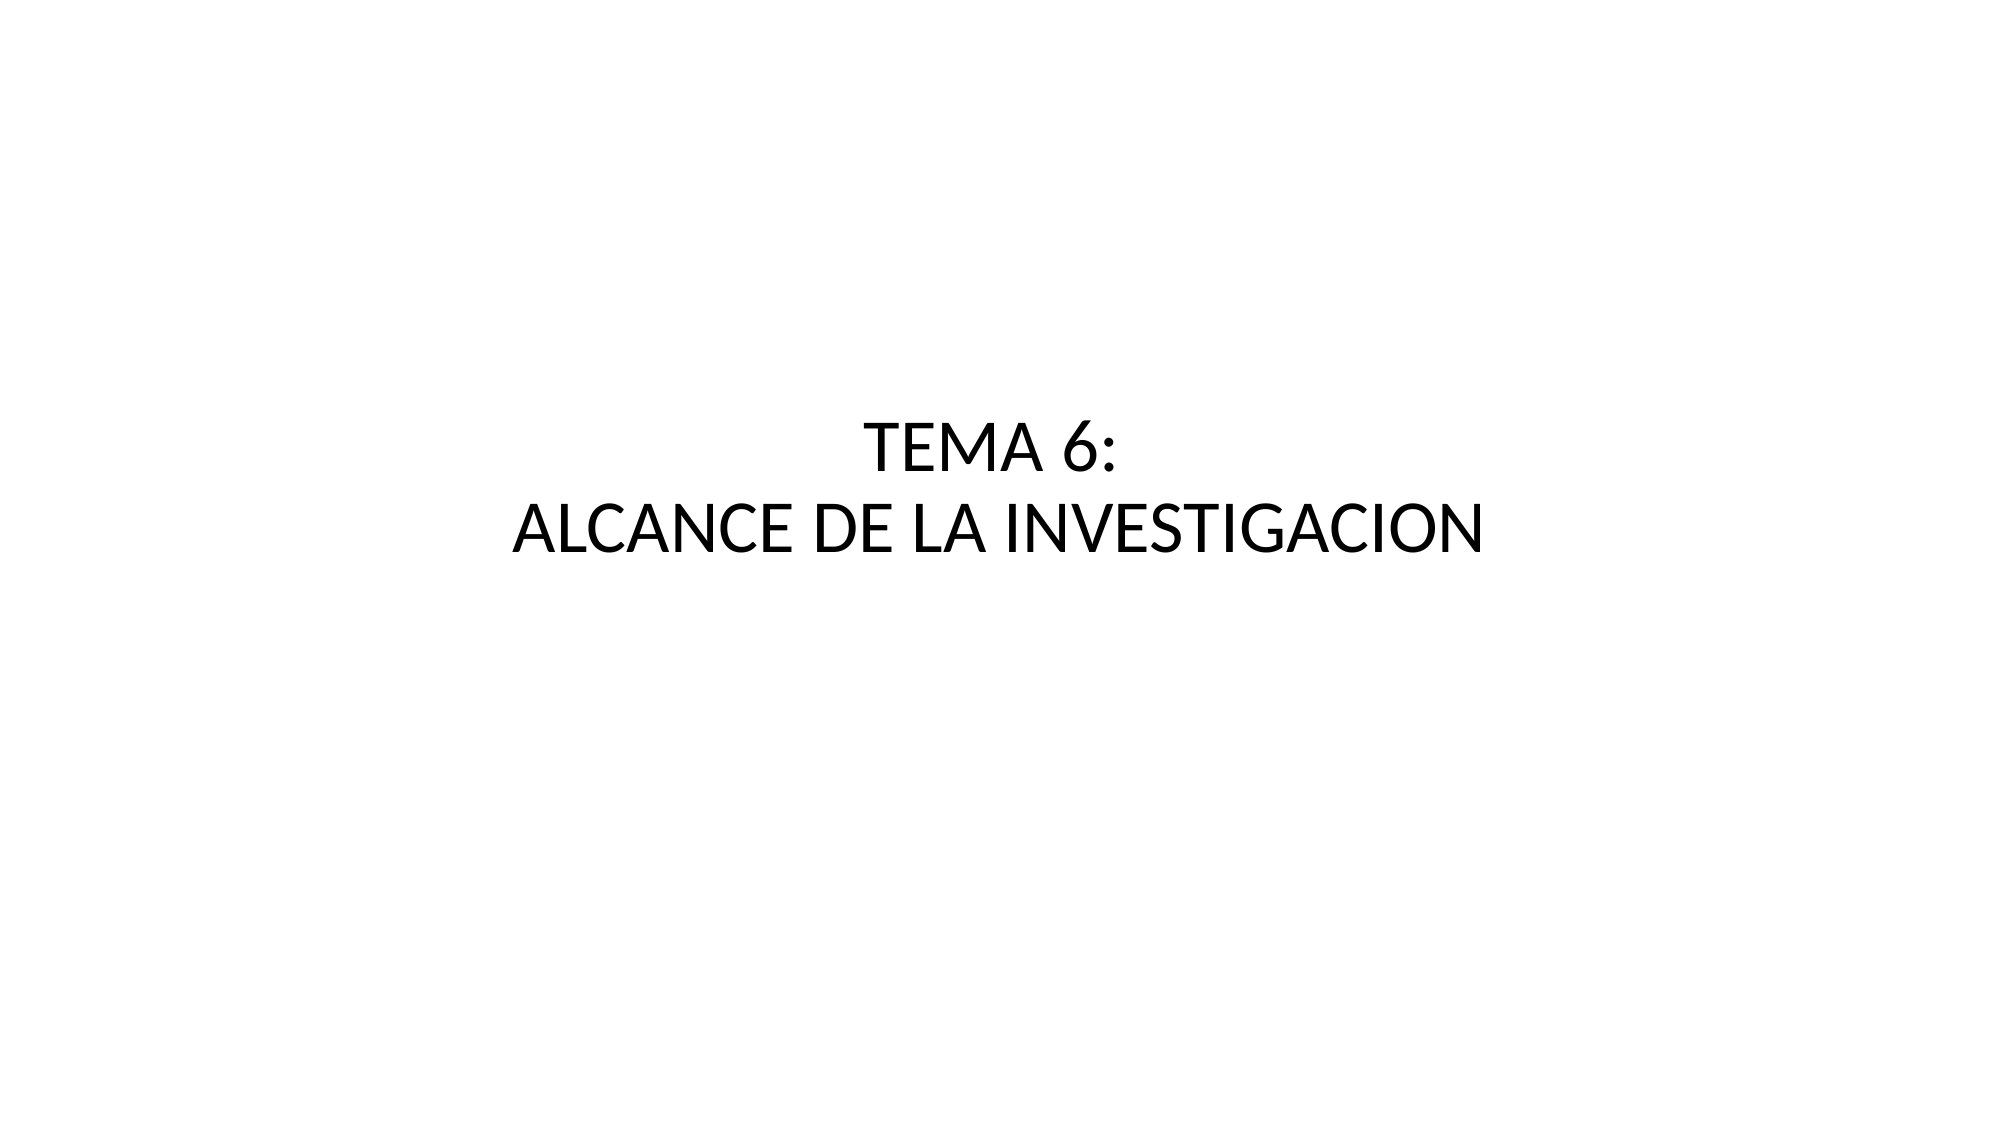

# TEMA 6: ALCANCE DE LA INVESTIGACION